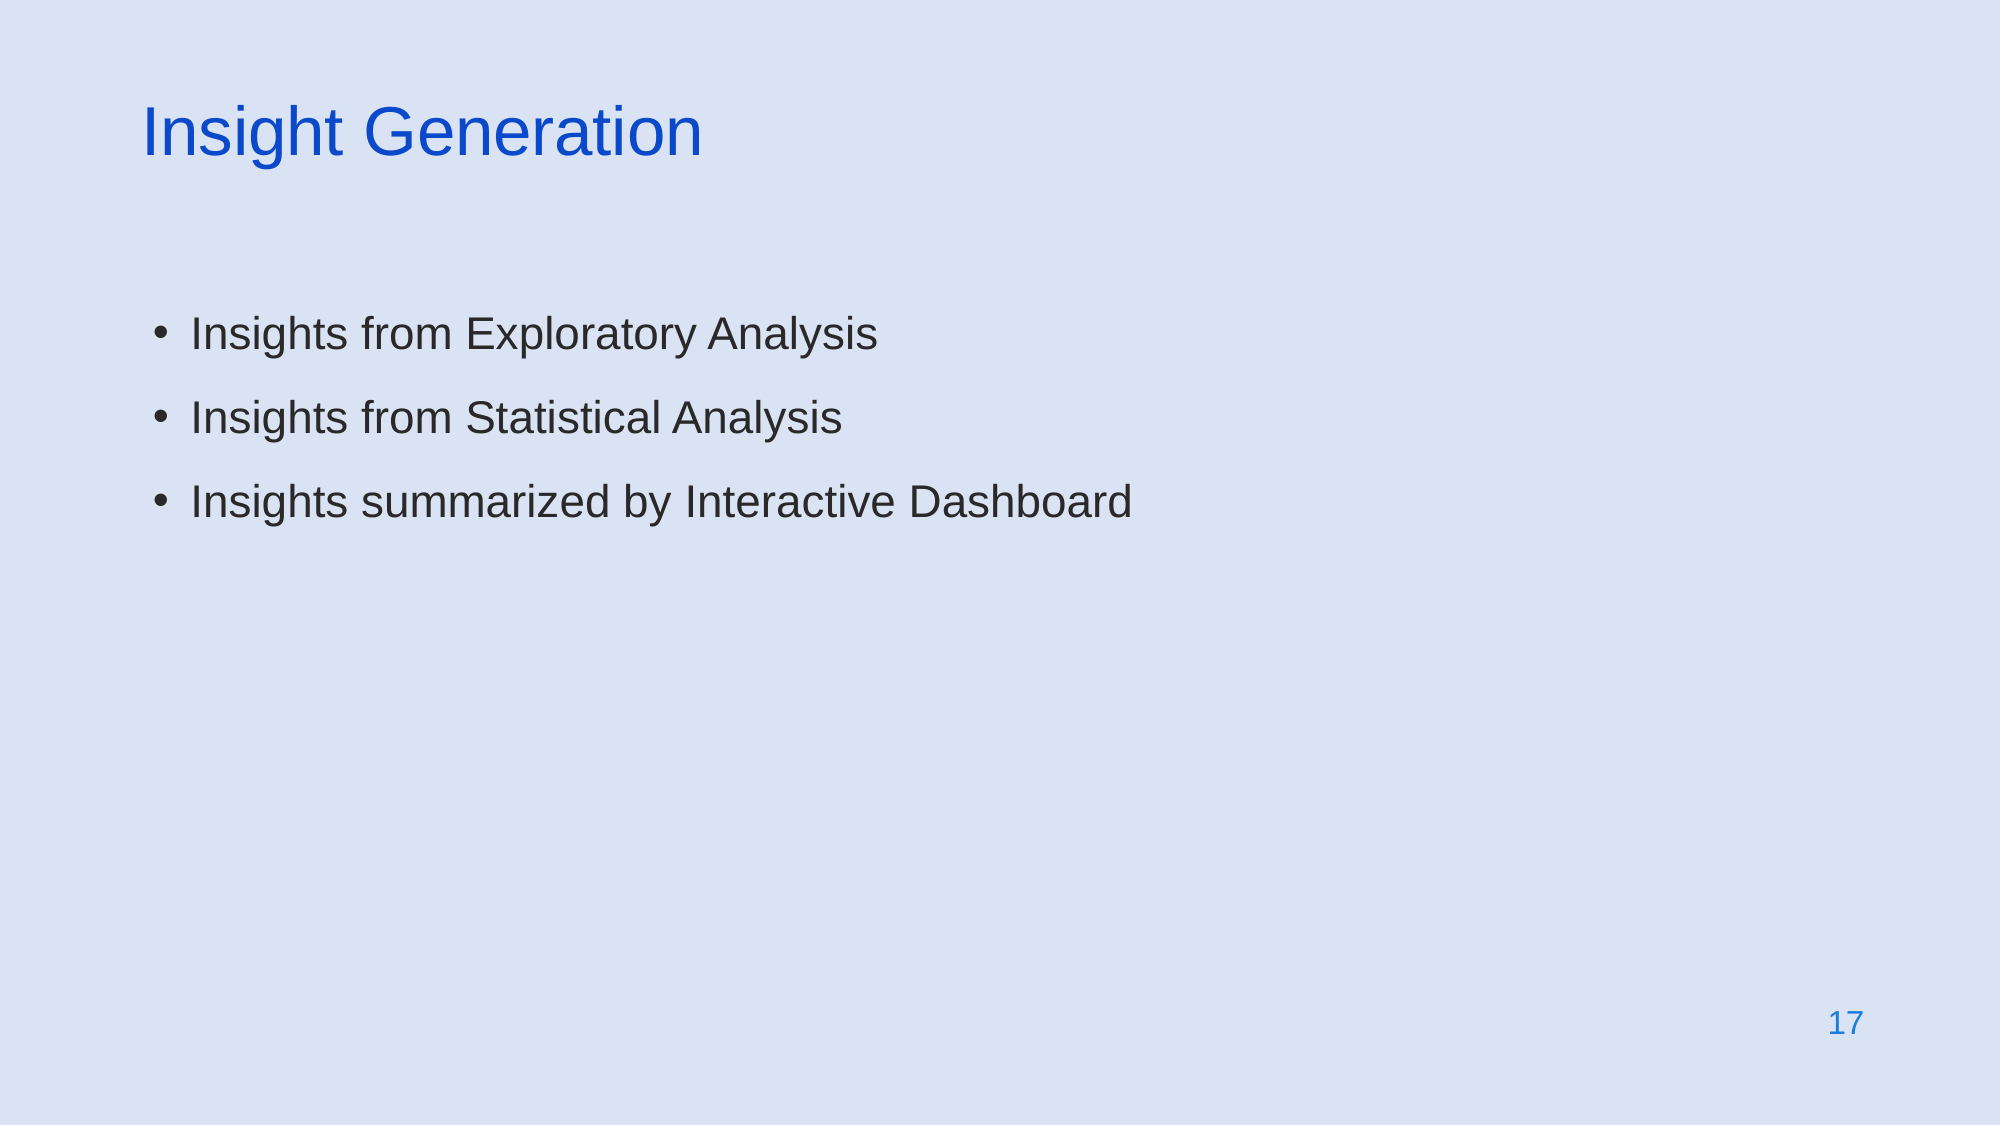

Insight Generation
Insights from Exploratory Analysis
Insights from Statistical Analysis
Insights summarized by Interactive Dashboard

17